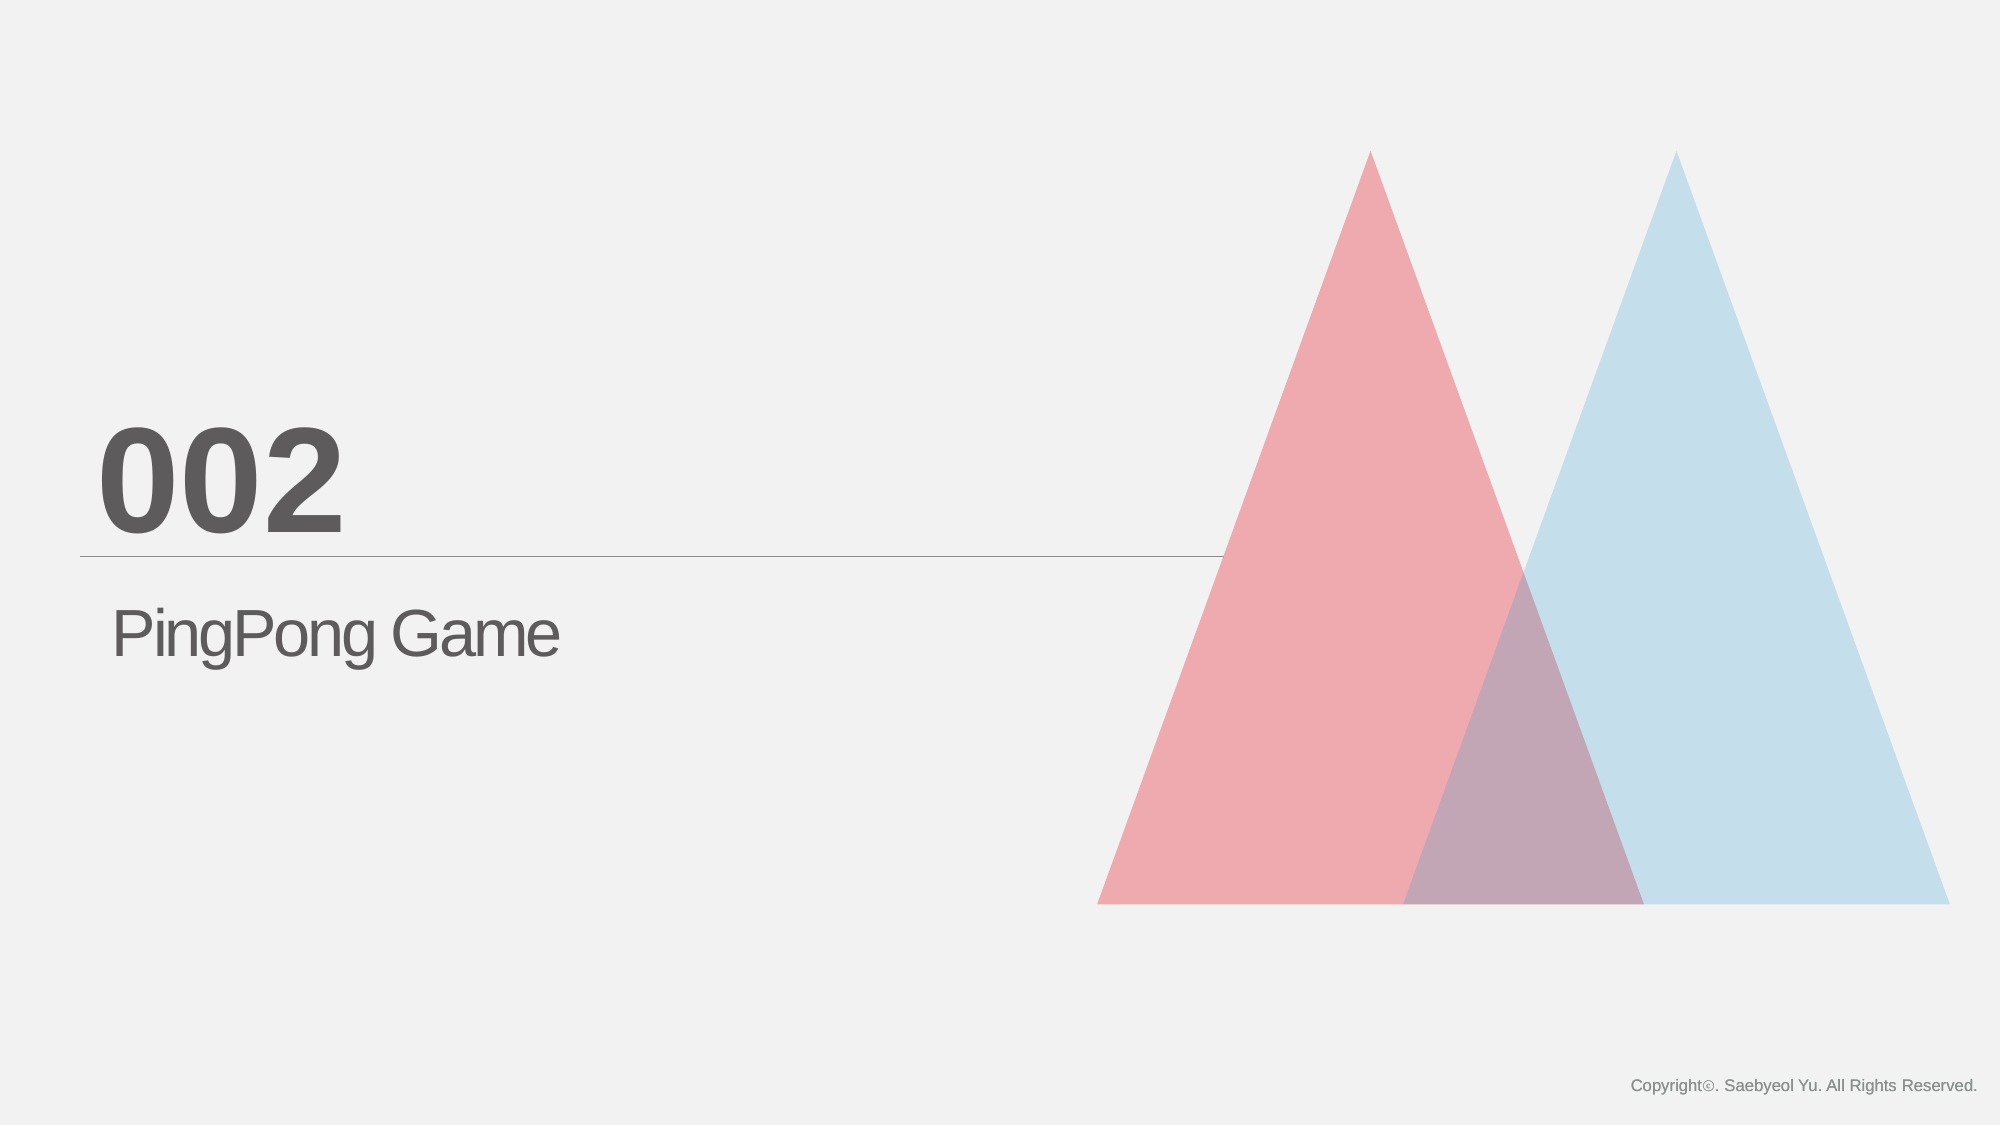

002
PingPong Game
Copyrightⓒ. Saebyeol Yu. All Rights Reserved.